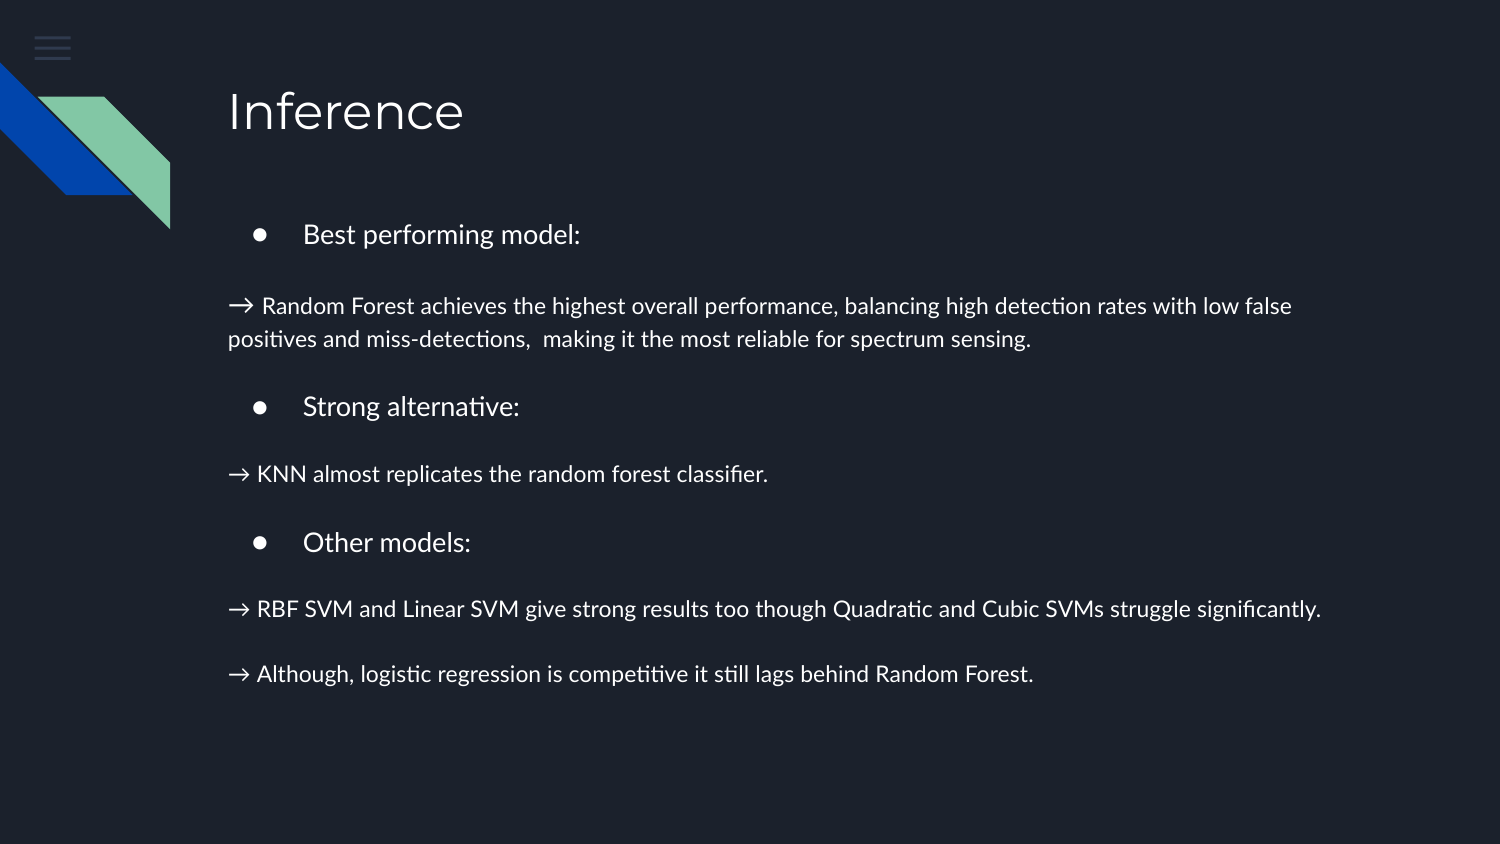

# Inference
Best performing model:
→ Random Forest achieves the highest overall performance, balancing high detection rates with low false positives and miss-detections,  making it the most reliable for spectrum sensing.
Strong alternative:
→ KNN almost replicates the random forest classifier.
Other models:
→ RBF SVM and Linear SVM give strong results too though Quadratic and Cubic SVMs struggle significantly.
→ Although, logistic regression is competitive it still lags behind Random Forest.